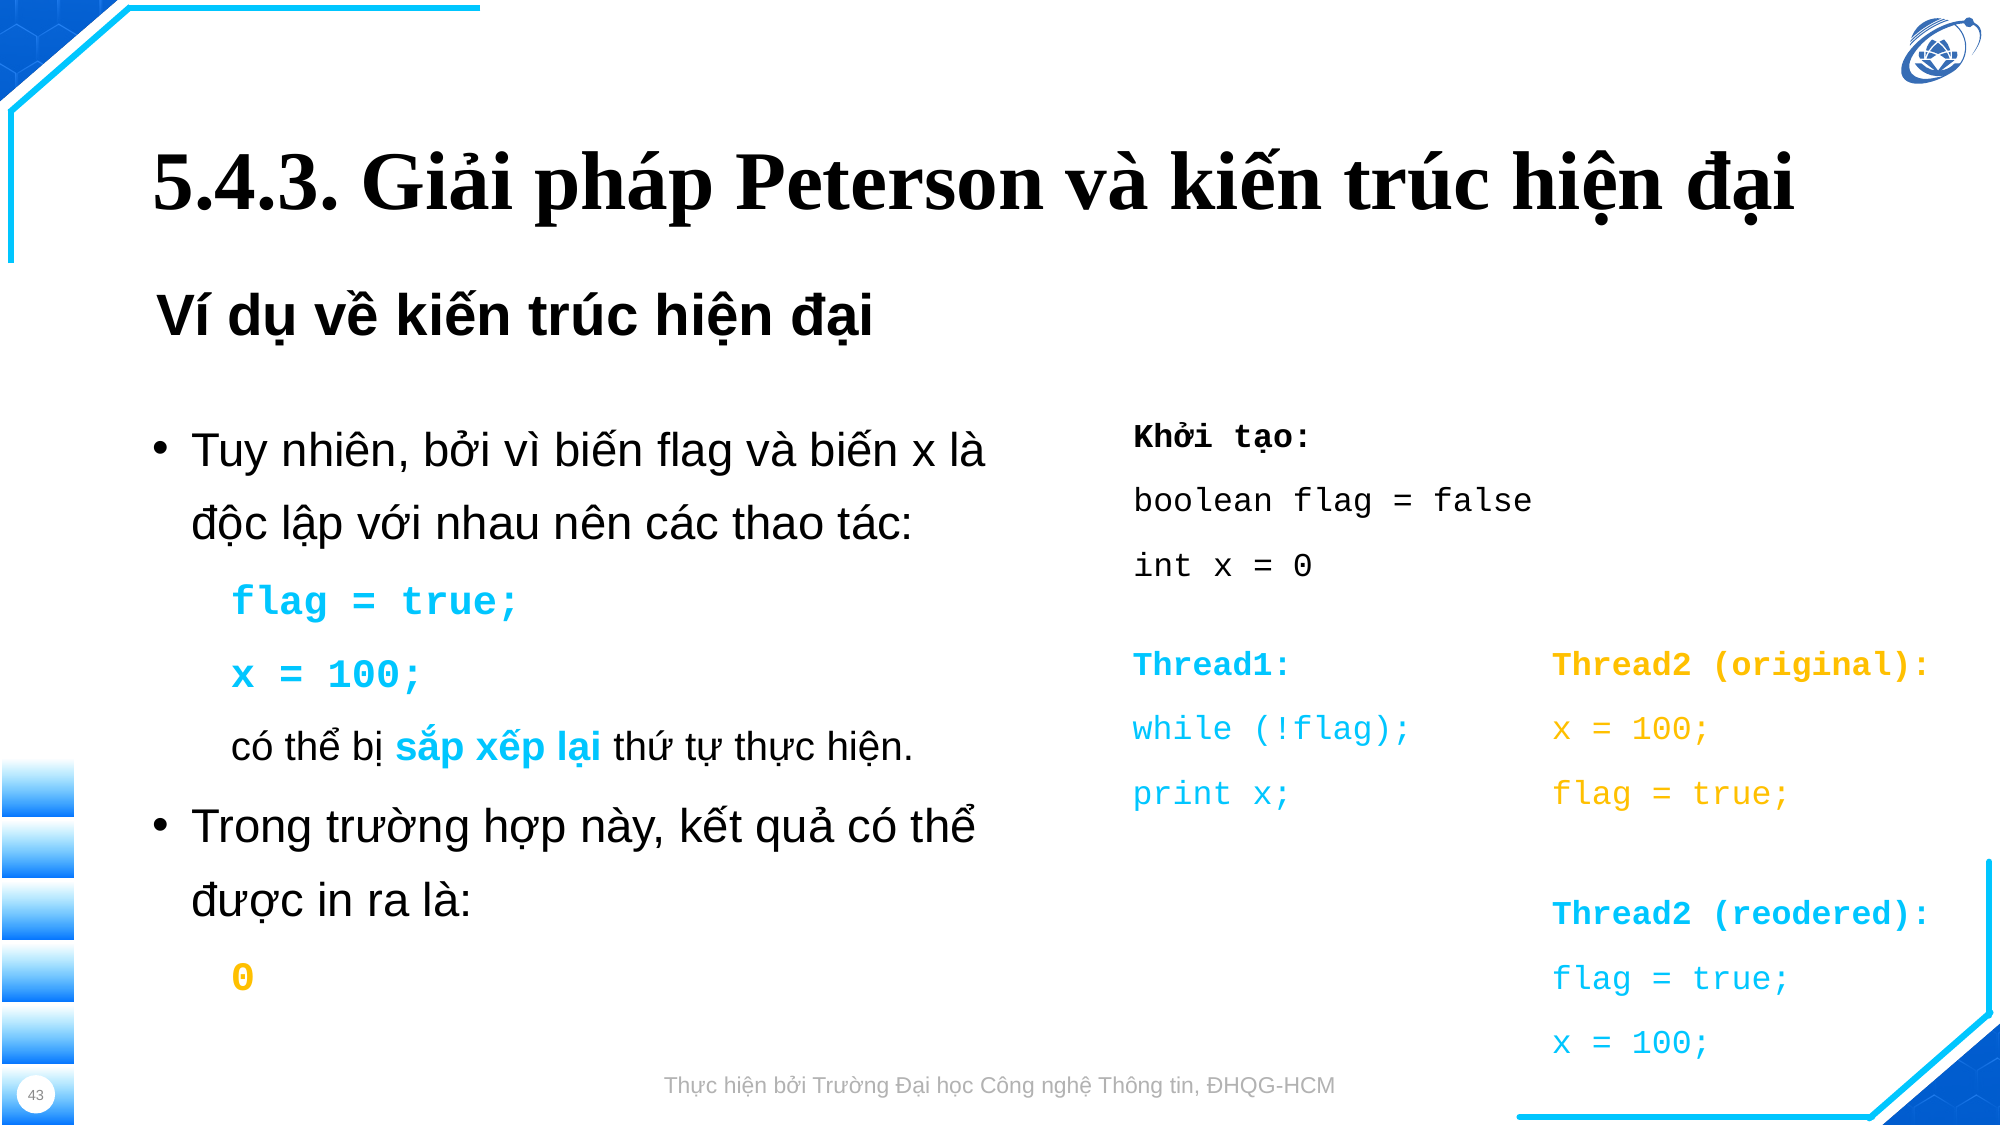

# 5.4.3. Giải pháp Peterson và kiến trúc hiện đại
Ví dụ về kiến trúc hiện đại
Tuy nhiên, bởi vì biến flag và biến x là độc lập với nhau nên các thao tác:
flag = true;
x = 100;
có thể bị sắp xếp lại thứ tự thực hiện.
Trong trường hợp này, kết quả có thể được in ra là:
0
Khởi tạo:
boolean flag = false
int x = 0
Thread2 (original):
x = 100;
flag = true;
Thread1:
while (!flag);
print x;
Thread2 (reodered):
flag = true;
x = 100;
Thực hiện bởi Trường Đại học Công nghệ Thông tin, ĐHQG-HCM
43